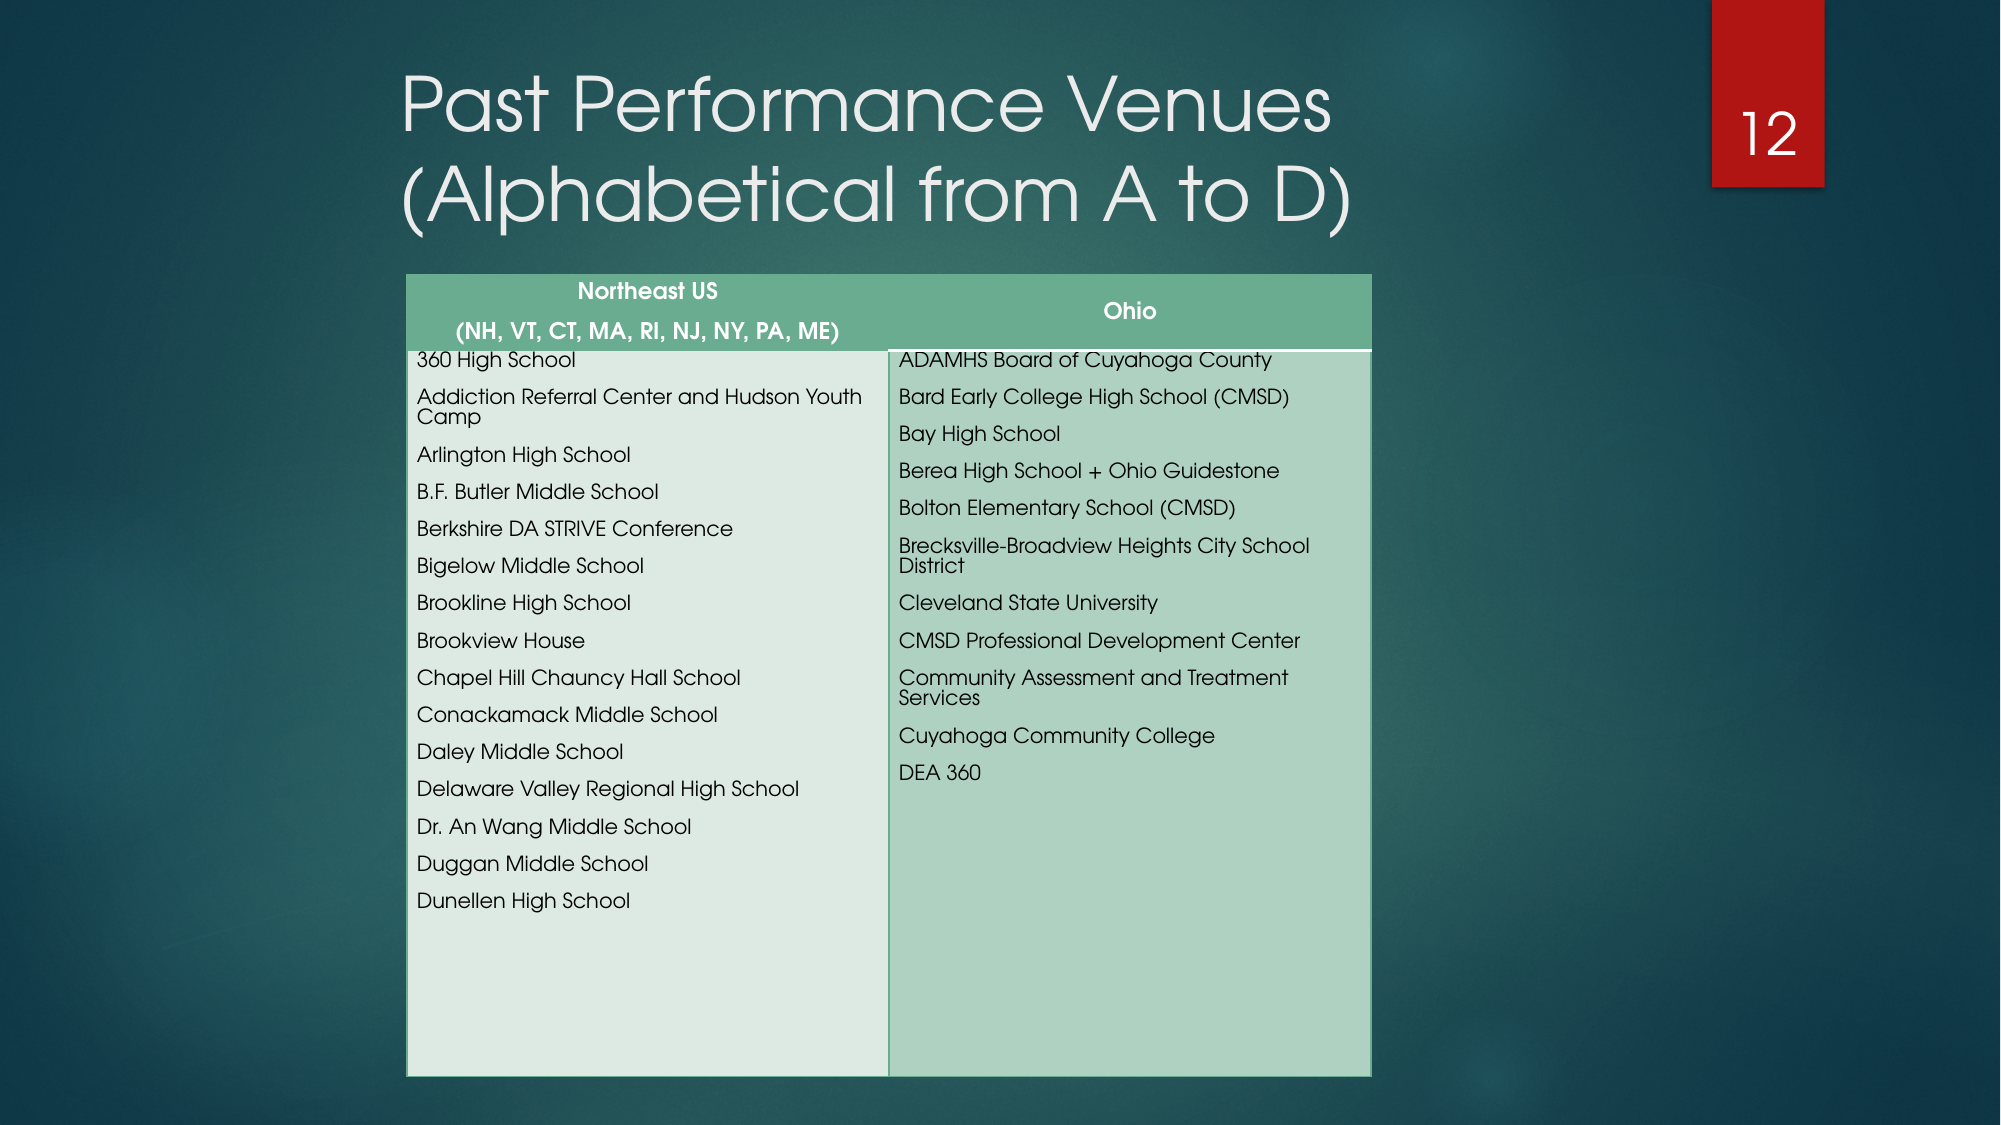

# Past Performance Venues (Alphabetical from A to D)
12
| Northeast US (NH, VT, CT, MA, RI, NJ, NY, PA, ME) | Ohio |
| --- | --- |
| 360 High School Addiction Referral Center and Hudson Youth Camp Arlington High School B.F. Butler Middle School Berkshire DA STRIVE Conference Bigelow Middle School Brookline High School Brookview House Chapel Hill Chauncy Hall School Conackamack Middle School Daley Middle School Delaware Valley Regional High School Dr. An Wang Middle School Duggan Middle School Dunellen High School | ADAMHS Board of Cuyahoga County Bard Early College High School (CMSD) Bay High School Berea High School + Ohio Guidestone Bolton Elementary School (CMSD) Brecksville-Broadview Heights City School District Cleveland State University CMSD Professional Development Center Community Assessment and Treatment Services Cuyahoga Community College DEA 360 |